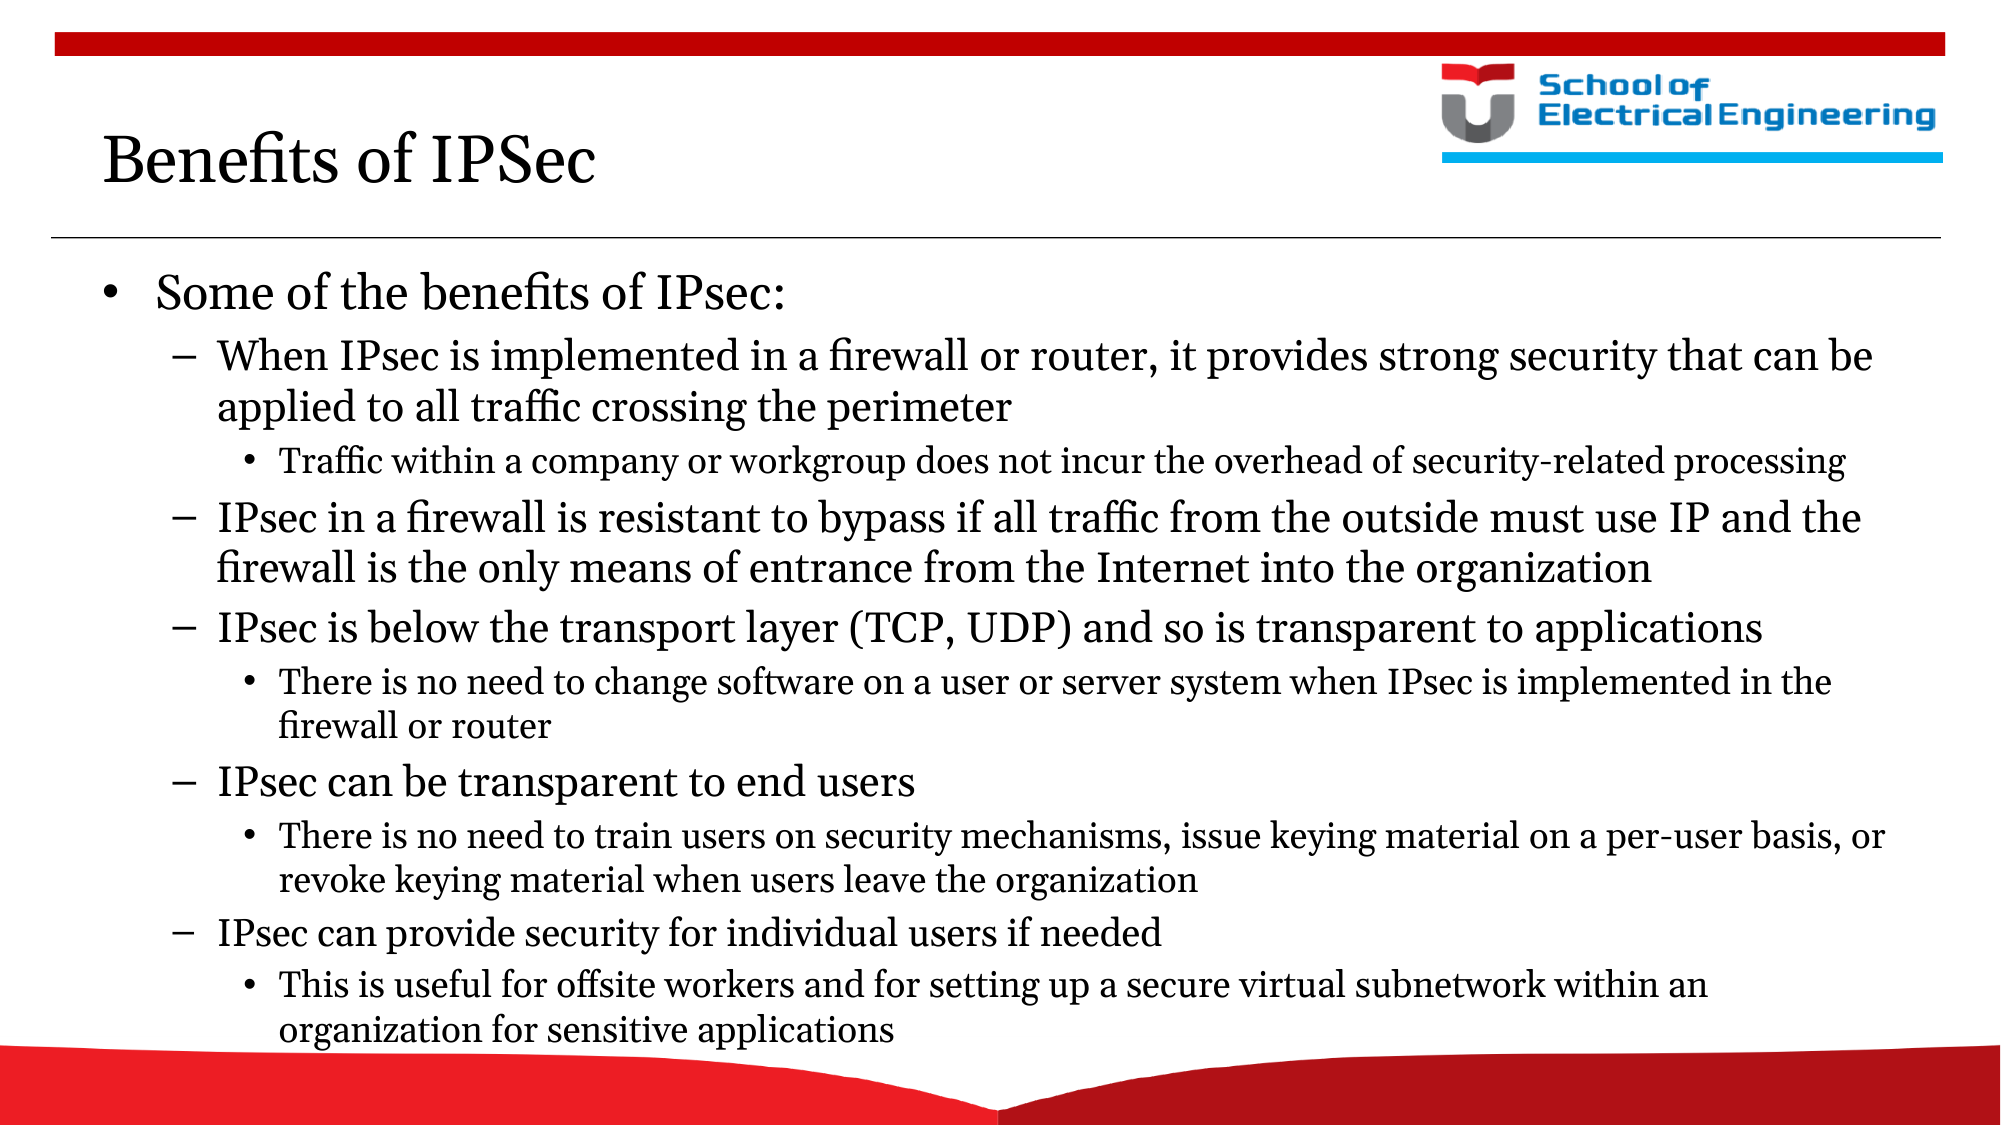

# Benefits of IPSec
Some of the benefits of IPsec:
When IPsec is implemented in a firewall or router, it provides strong security that can be applied to all traffic crossing the perimeter
Traffic within a company or workgroup does not incur the overhead of security-related processing
IPsec in a firewall is resistant to bypass if all traffic from the outside must use IP and the firewall is the only means of entrance from the Internet into the organization
IPsec is below the transport layer (TCP, UDP) and so is transparent to applications
There is no need to change software on a user or server system when IPsec is implemented in the firewall or router
IPsec can be transparent to end users
There is no need to train users on security mechanisms, issue keying material on a per-user basis, or revoke keying material when users leave the organization
IPsec can provide security for individual users if needed
This is useful for offsite workers and for setting up a secure virtual subnetwork within an organization for sensitive applications